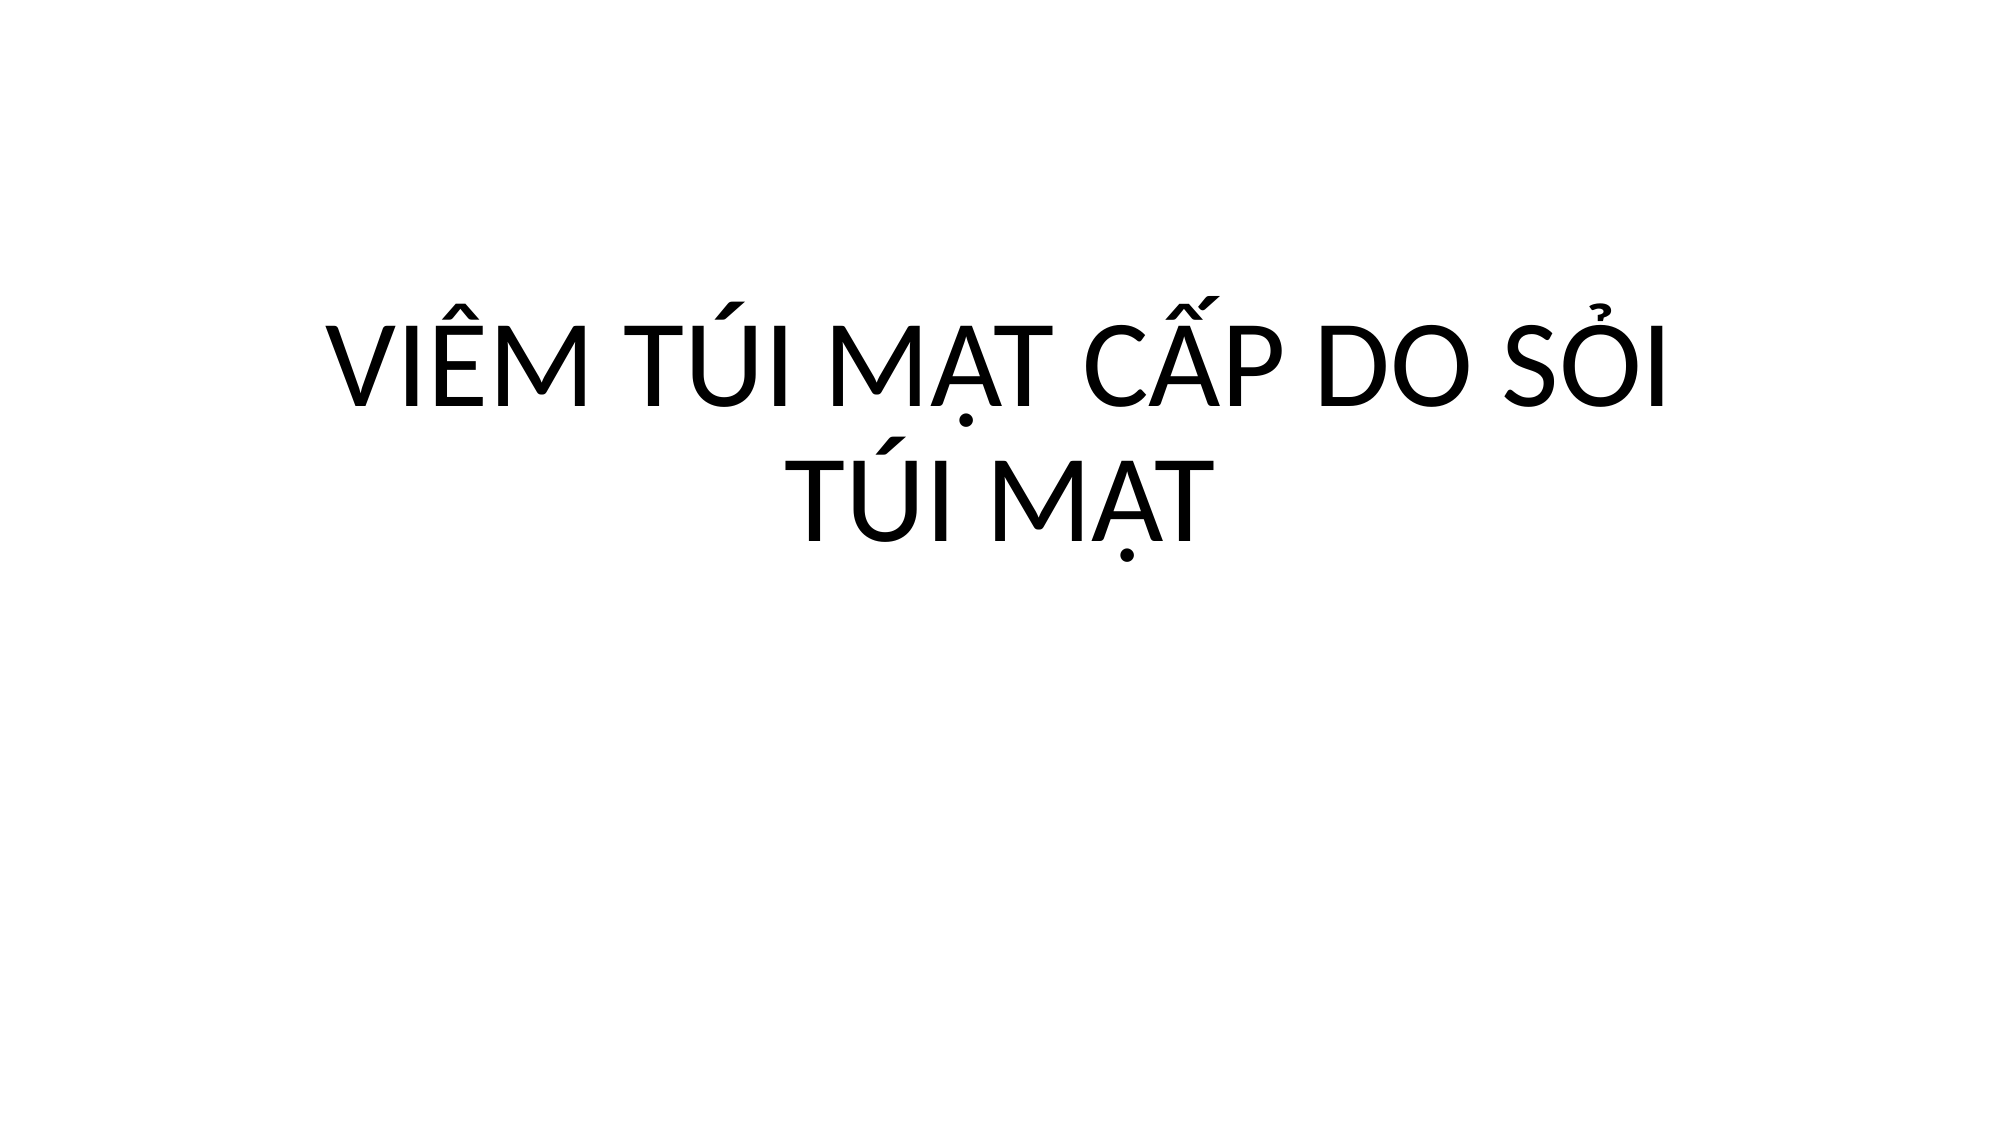

# VIÊM TÚI MẬT CẤP DO SỎI TÚI MẬT